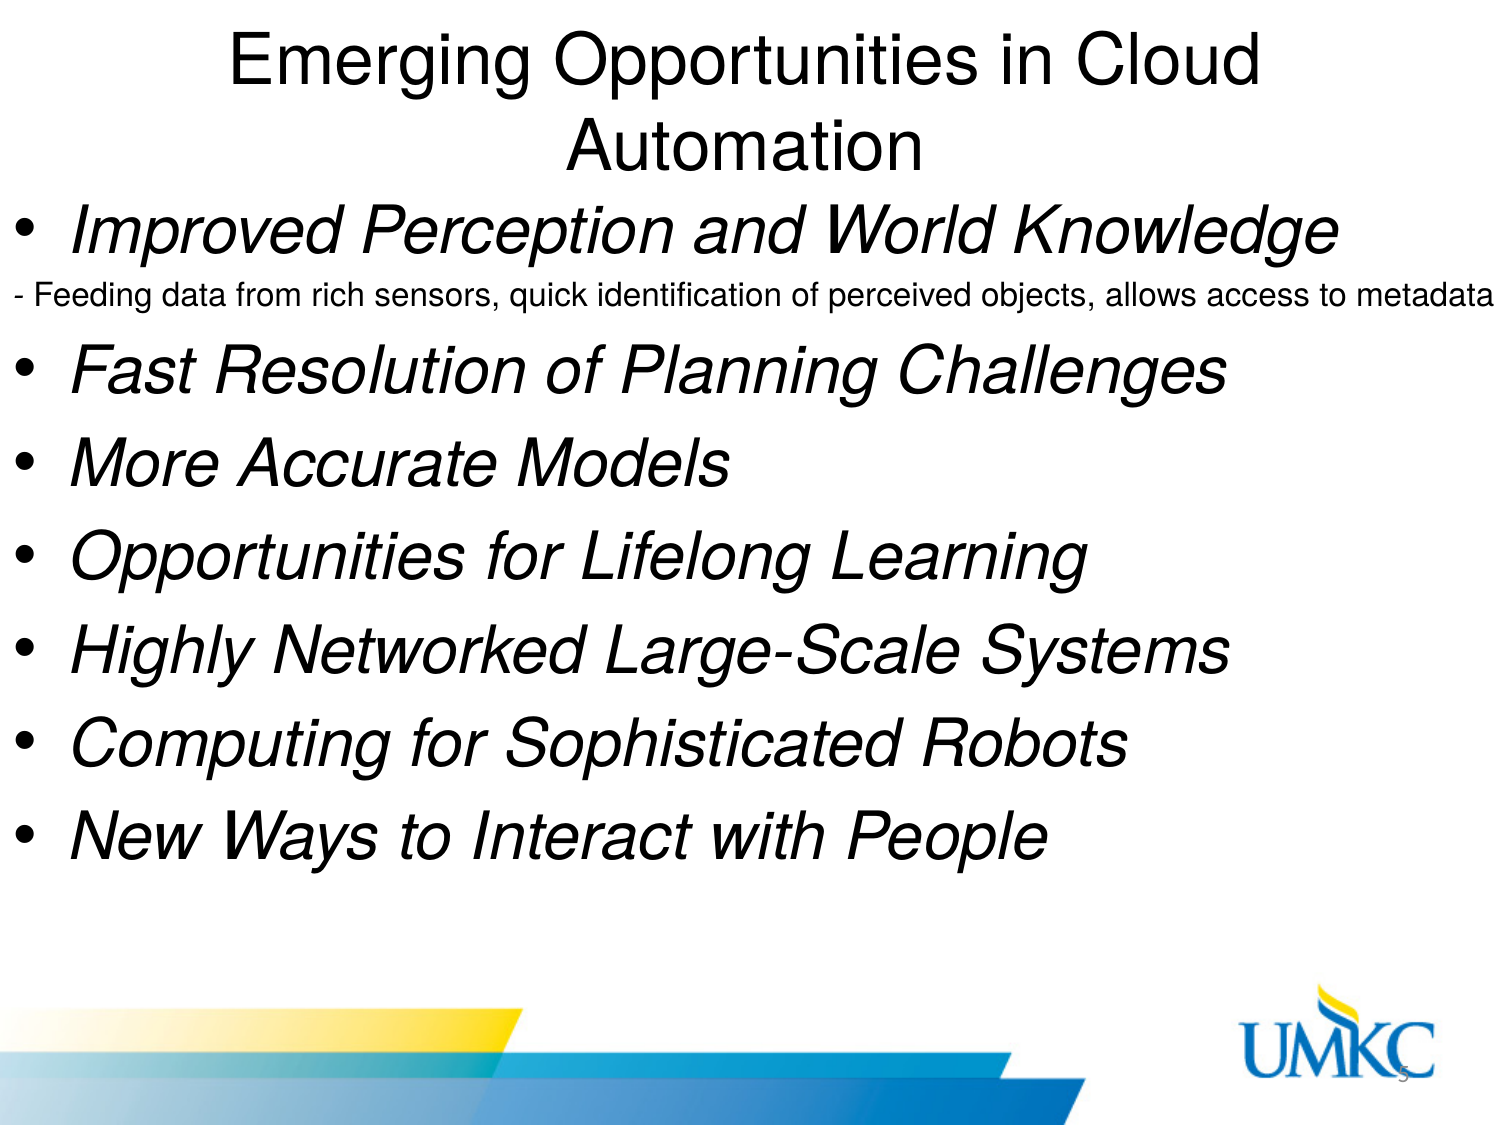

# Emerging Opportunities in Cloud Automation
Improved Perception and World Knowledge
- Feeding data from rich sensors, quick identification of perceived objects, allows access to metadata
Fast Resolution of Planning Challenges
More Accurate Models
Opportunities for Lifelong Learning
Highly Networked Large-Scale Systems
Computing for Sophisticated Robots
New Ways to Interact with People
5